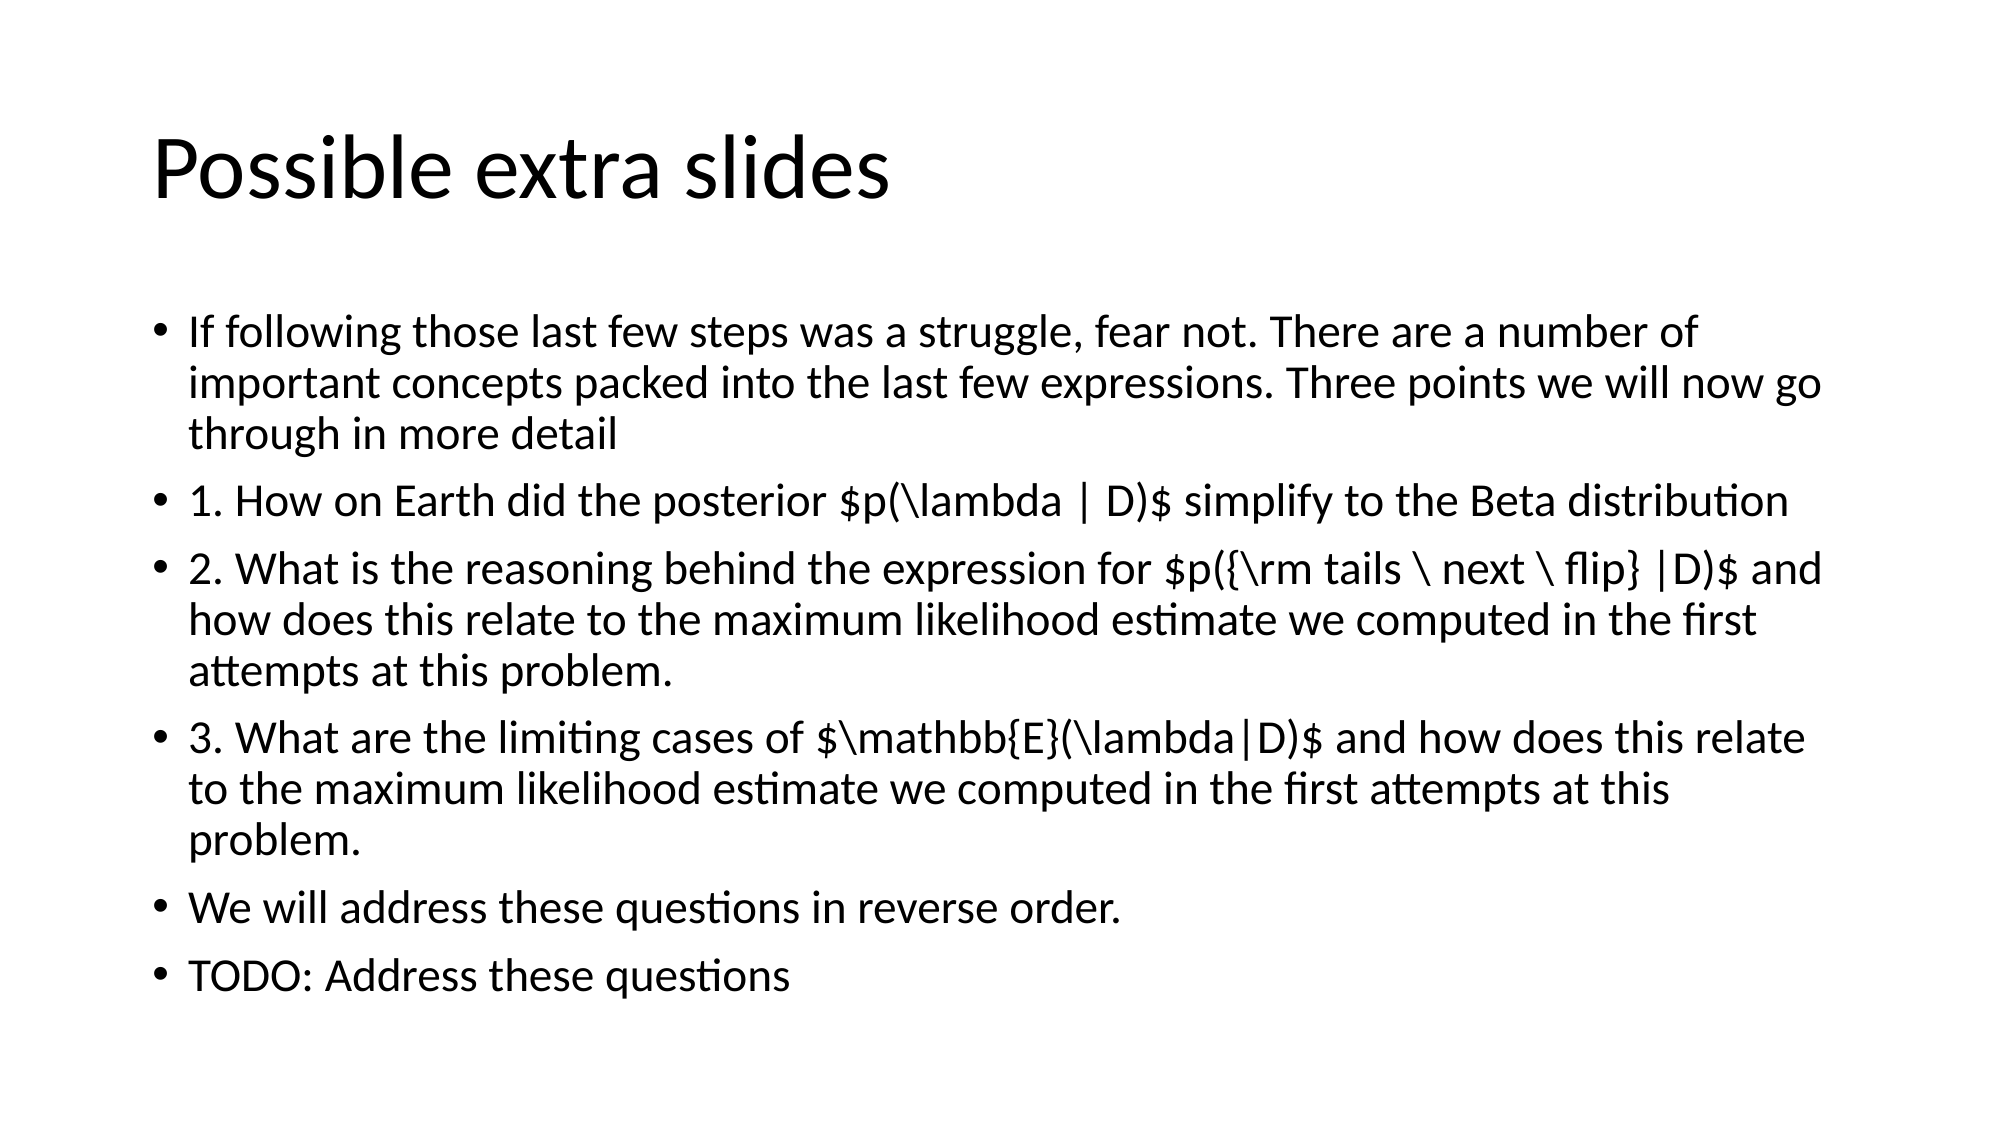

# Possible extra slides
If following those last few steps was a struggle, fear not. There are a number of important concepts packed into the last few expressions. Three points we will now go through in more detail
1. How on Earth did the posterior $p(\lambda | D)$ simplify to the Beta distribution
2. What is the reasoning behind the expression for $p({\rm tails \ next \ flip} |D)$ and how does this relate to the maximum likelihood estimate we computed in the first attempts at this problem.
3. What are the limiting cases of $\mathbb{E}(\lambda|D)$ and how does this relate to the maximum likelihood estimate we computed in the first attempts at this problem.
We will address these questions in reverse order.
TODO: Address these questions